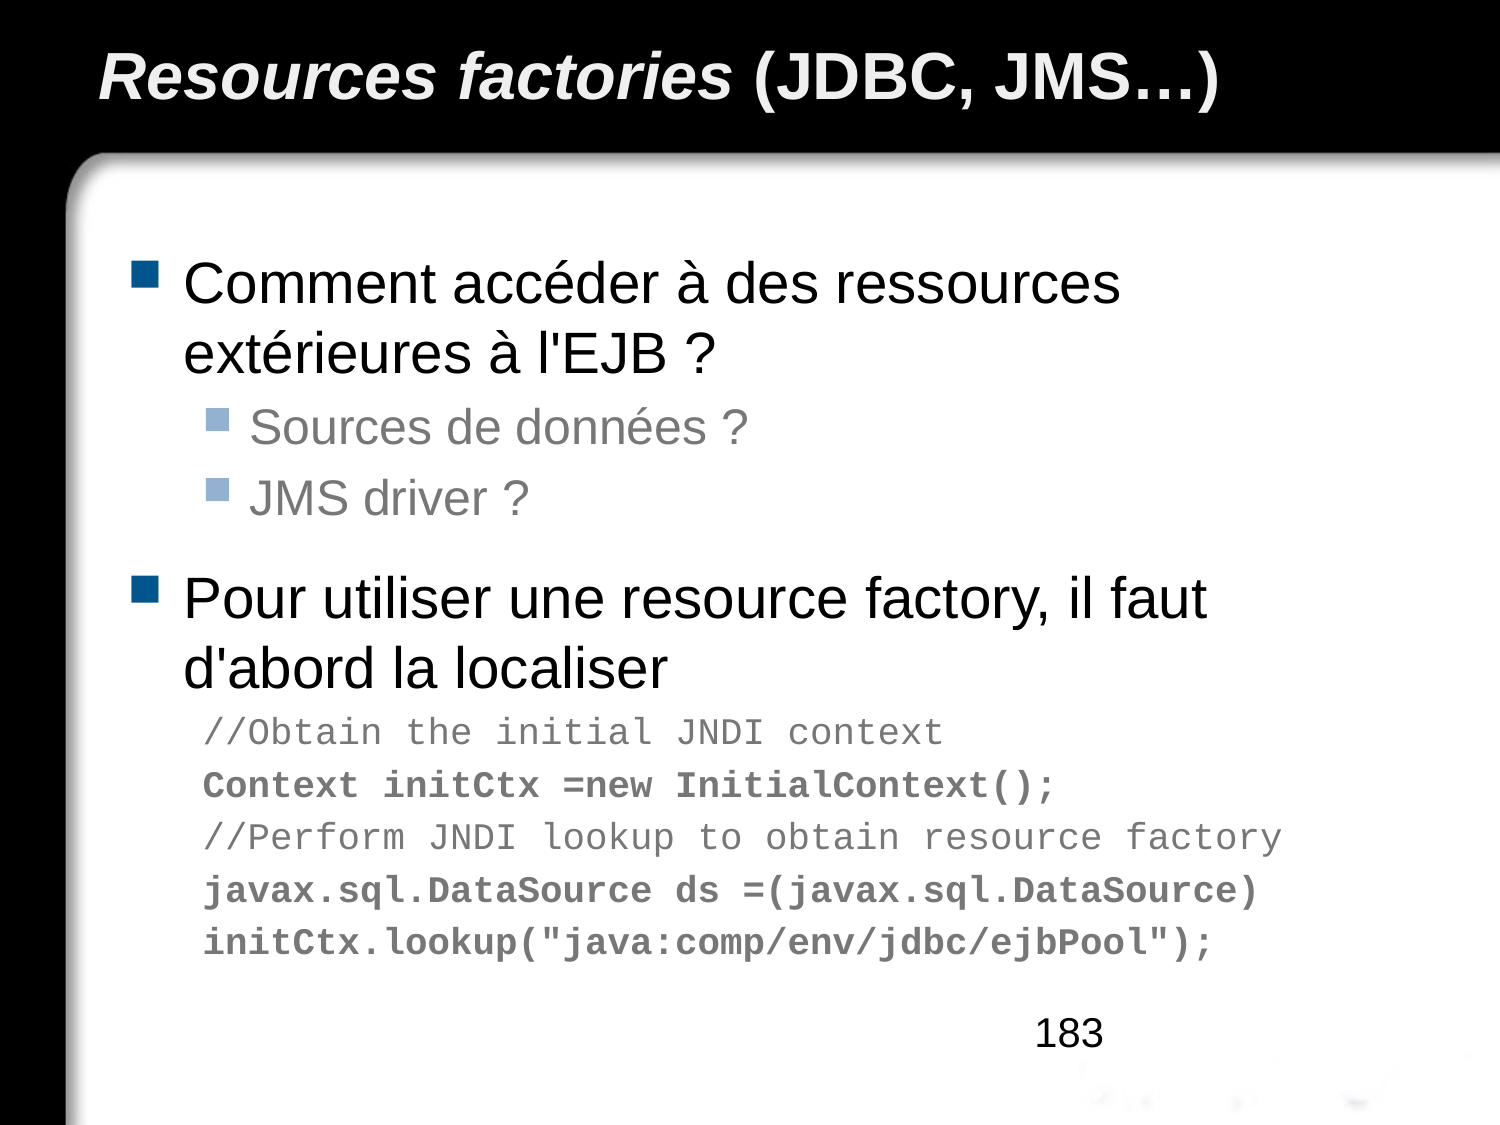

# Resources factories (JDBC, JMS…)
Comment accéder à des ressources extérieures à l'EJB ?
Sources de données ?
JMS driver ?
Pour utiliser une resource factory, il faut d'abord la localiser
//Obtain the initial JNDI context
Context initCtx =new InitialContext();
//Perform JNDI lookup to obtain resource factory
javax.sql.DataSource ds =(javax.sql.DataSource)
initCtx.lookup("java:comp/env/jdbc/ejbPool");